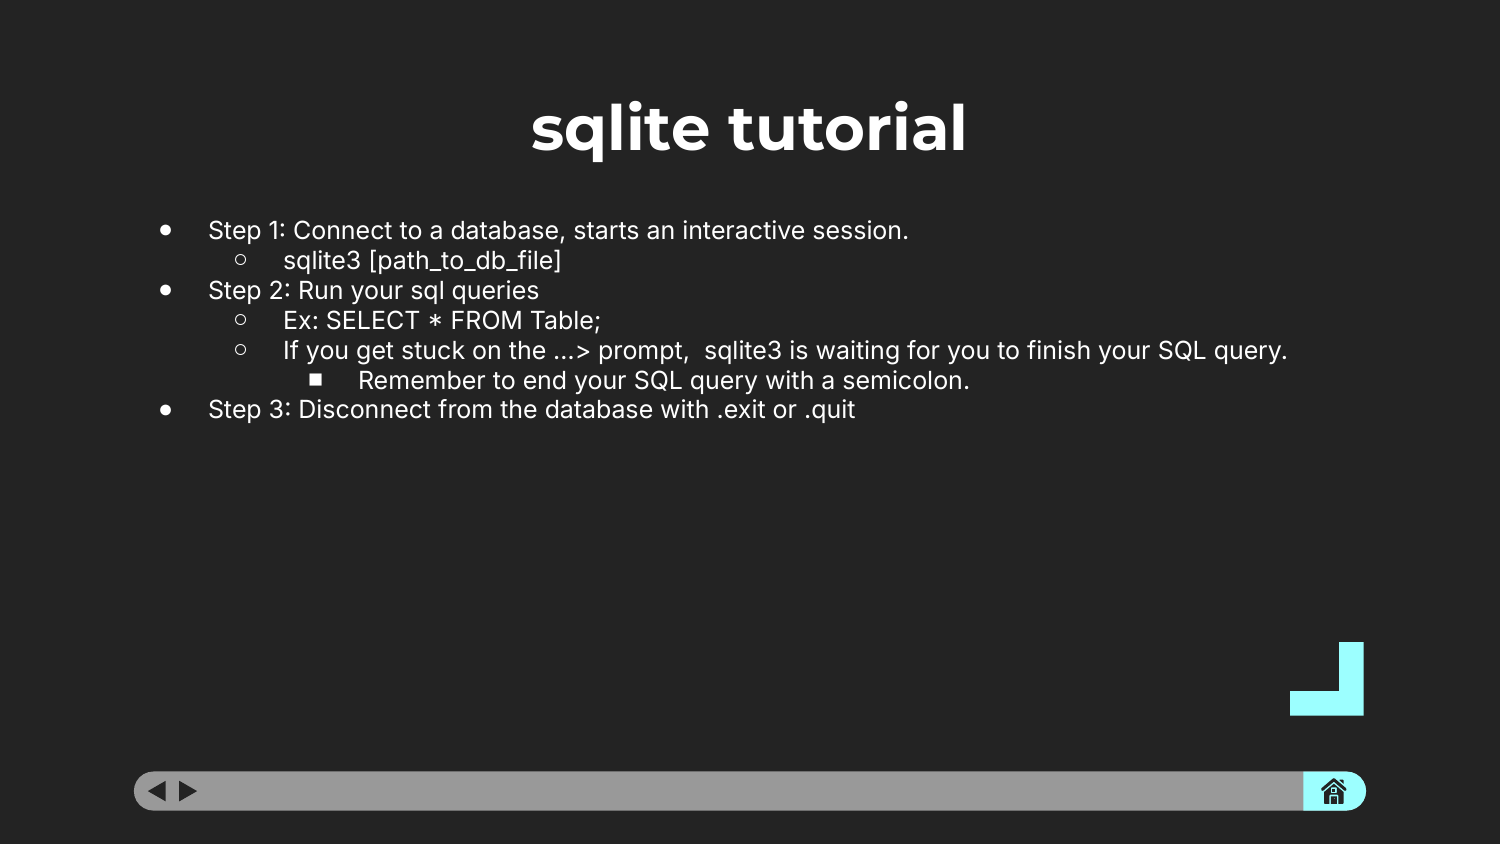

# sqlite tutorial
Step 1: Connect to a database, starts an interactive session.
sqlite3 [path_to_db_file]
Step 2: Run your sql queries
Ex: SELECT * FROM Table;
If you get stuck on the …> prompt,  sqlite3 is waiting for you to finish your SQL query.
Remember to end your SQL query with a semicolon.
Step 3: Disconnect from the database with .exit or .quit